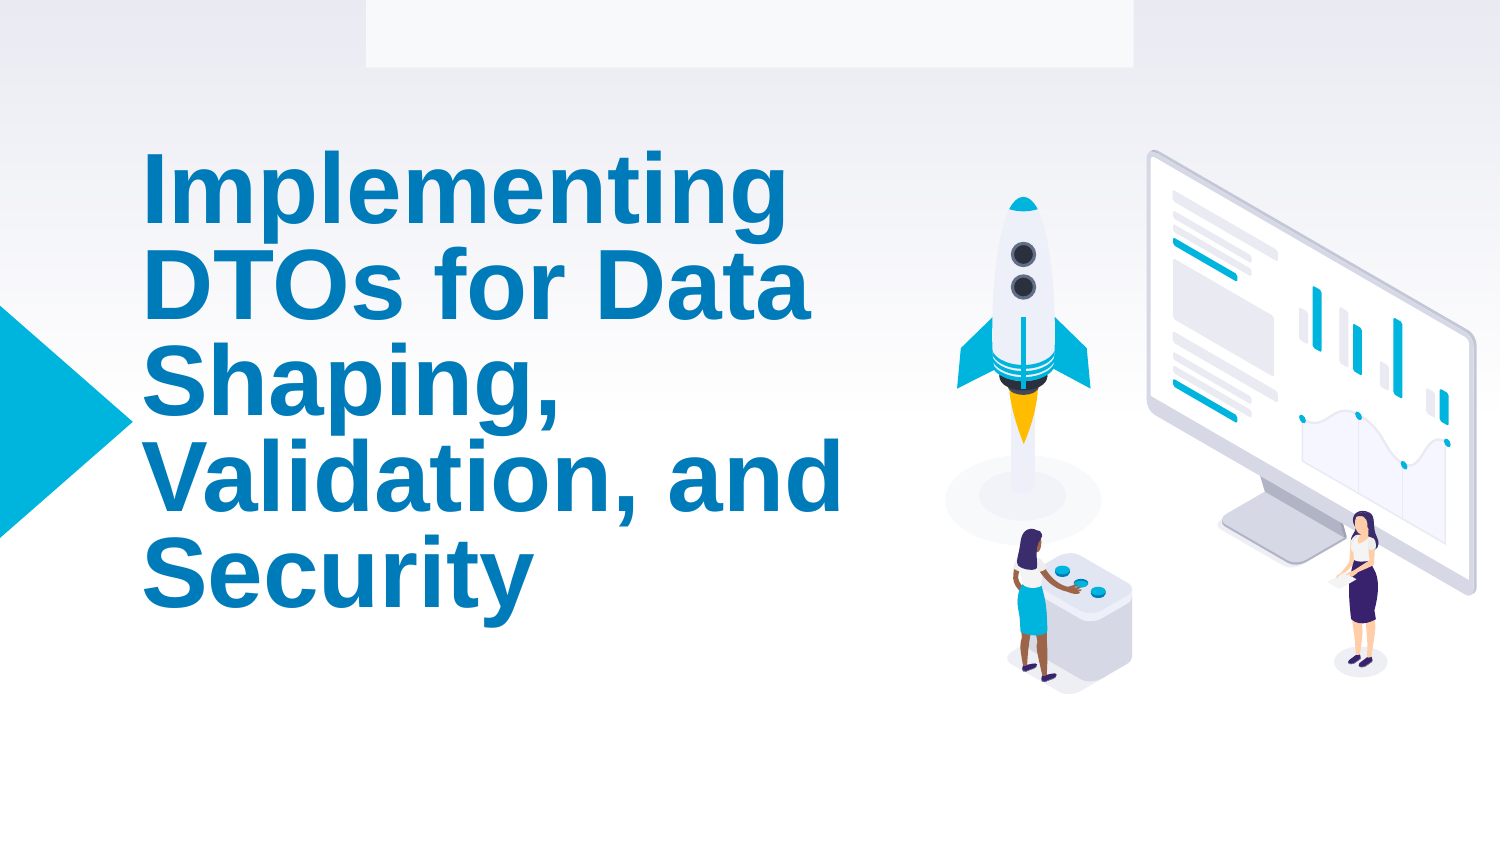

Environment Configuration and Account Setup

# Implementing DTOs for Data Shaping, Validation, and Security